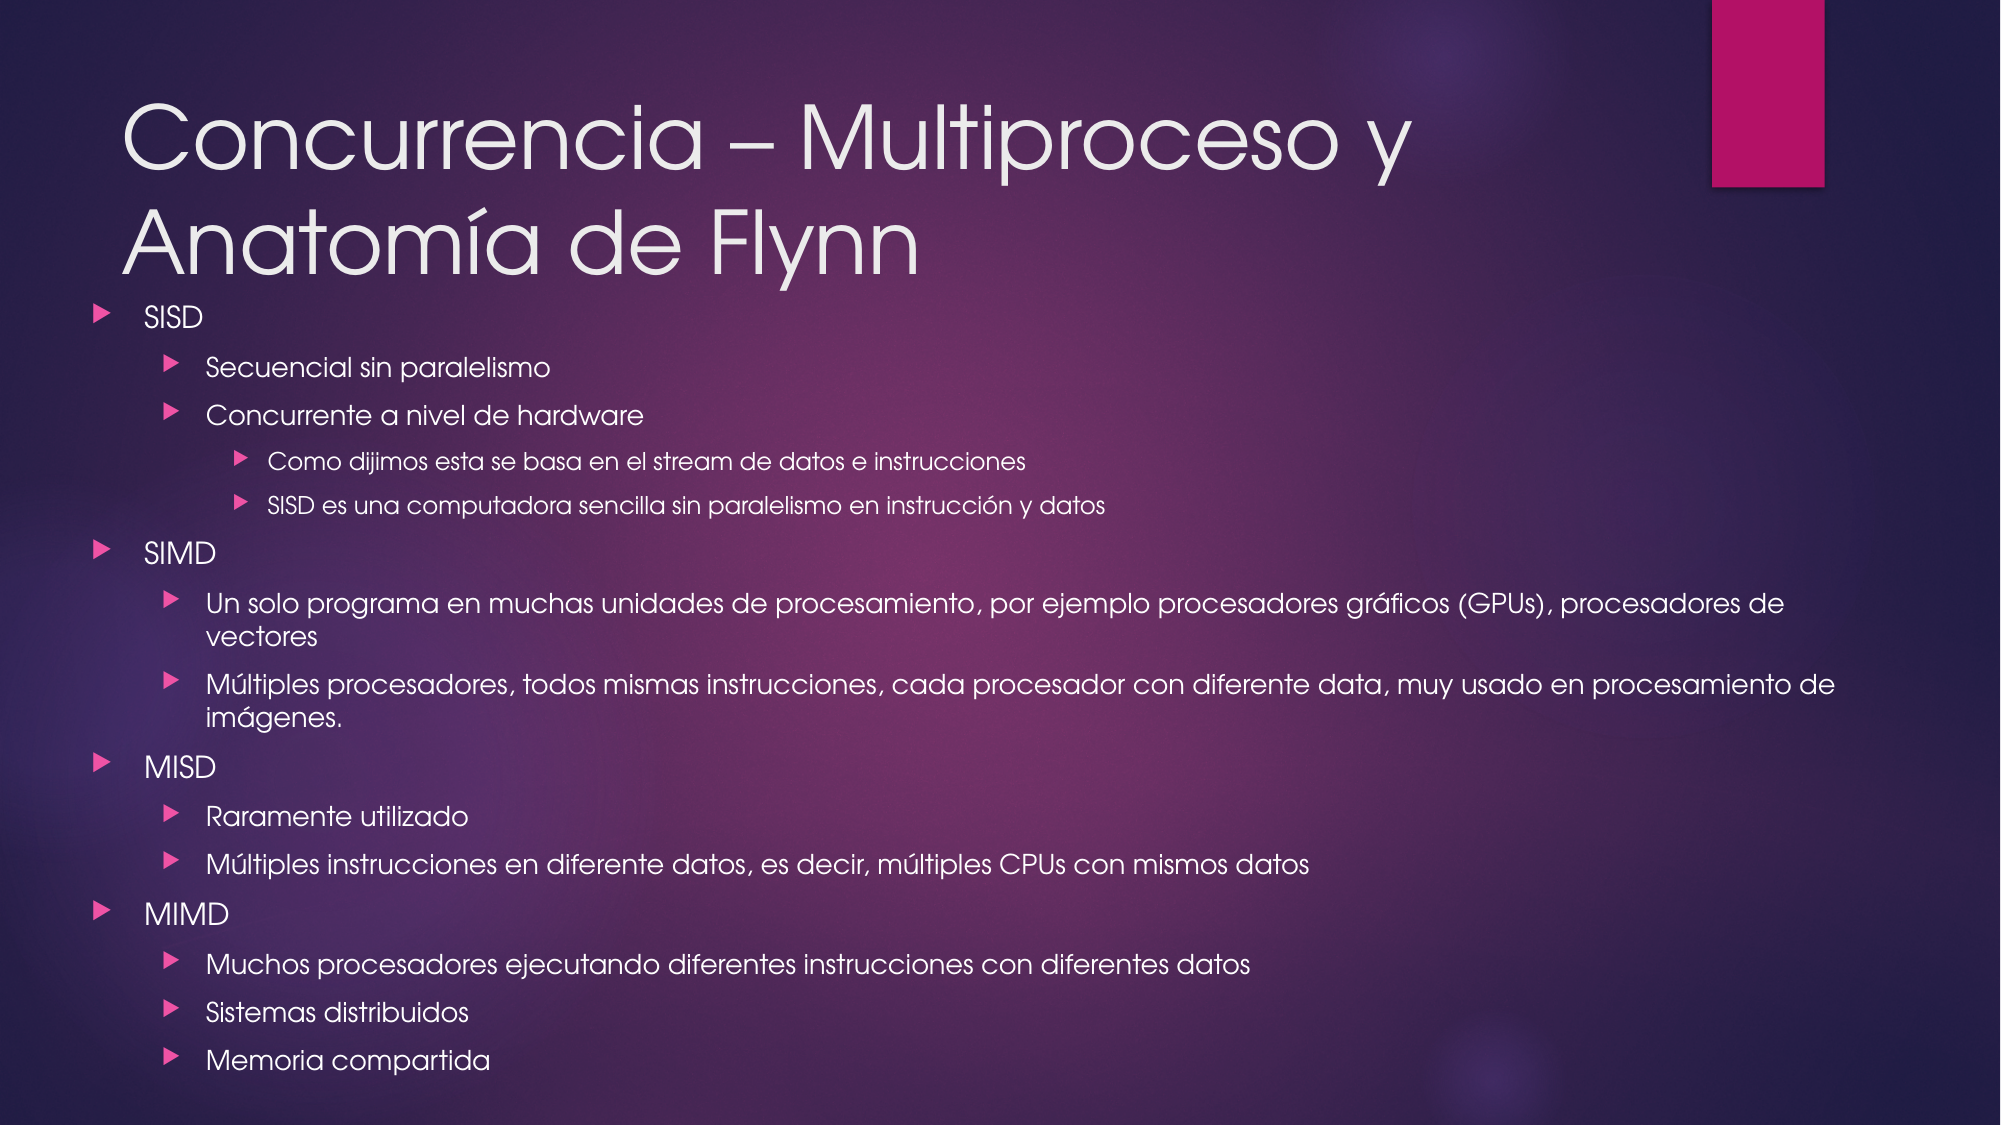

# Concurrencia – Multiproceso y Anatomía de Flynn
SISD
Secuencial sin paralelismo
Concurrente a nivel de hardware
Como dijimos esta se basa en el stream de datos e instrucciones
SISD es una computadora sencilla sin paralelismo en instrucción y datos
SIMD
Un solo programa en muchas unidades de procesamiento, por ejemplo procesadores gráficos (GPUs), procesadores de vectores
Múltiples procesadores, todos mismas instrucciones, cada procesador con diferente data, muy usado en procesamiento de imágenes.
MISD
Raramente utilizado
Múltiples instrucciones en diferente datos, es decir, múltiples CPUs con mismos datos
MIMD
Muchos procesadores ejecutando diferentes instrucciones con diferentes datos
Sistemas distribuidos
Memoria compartida